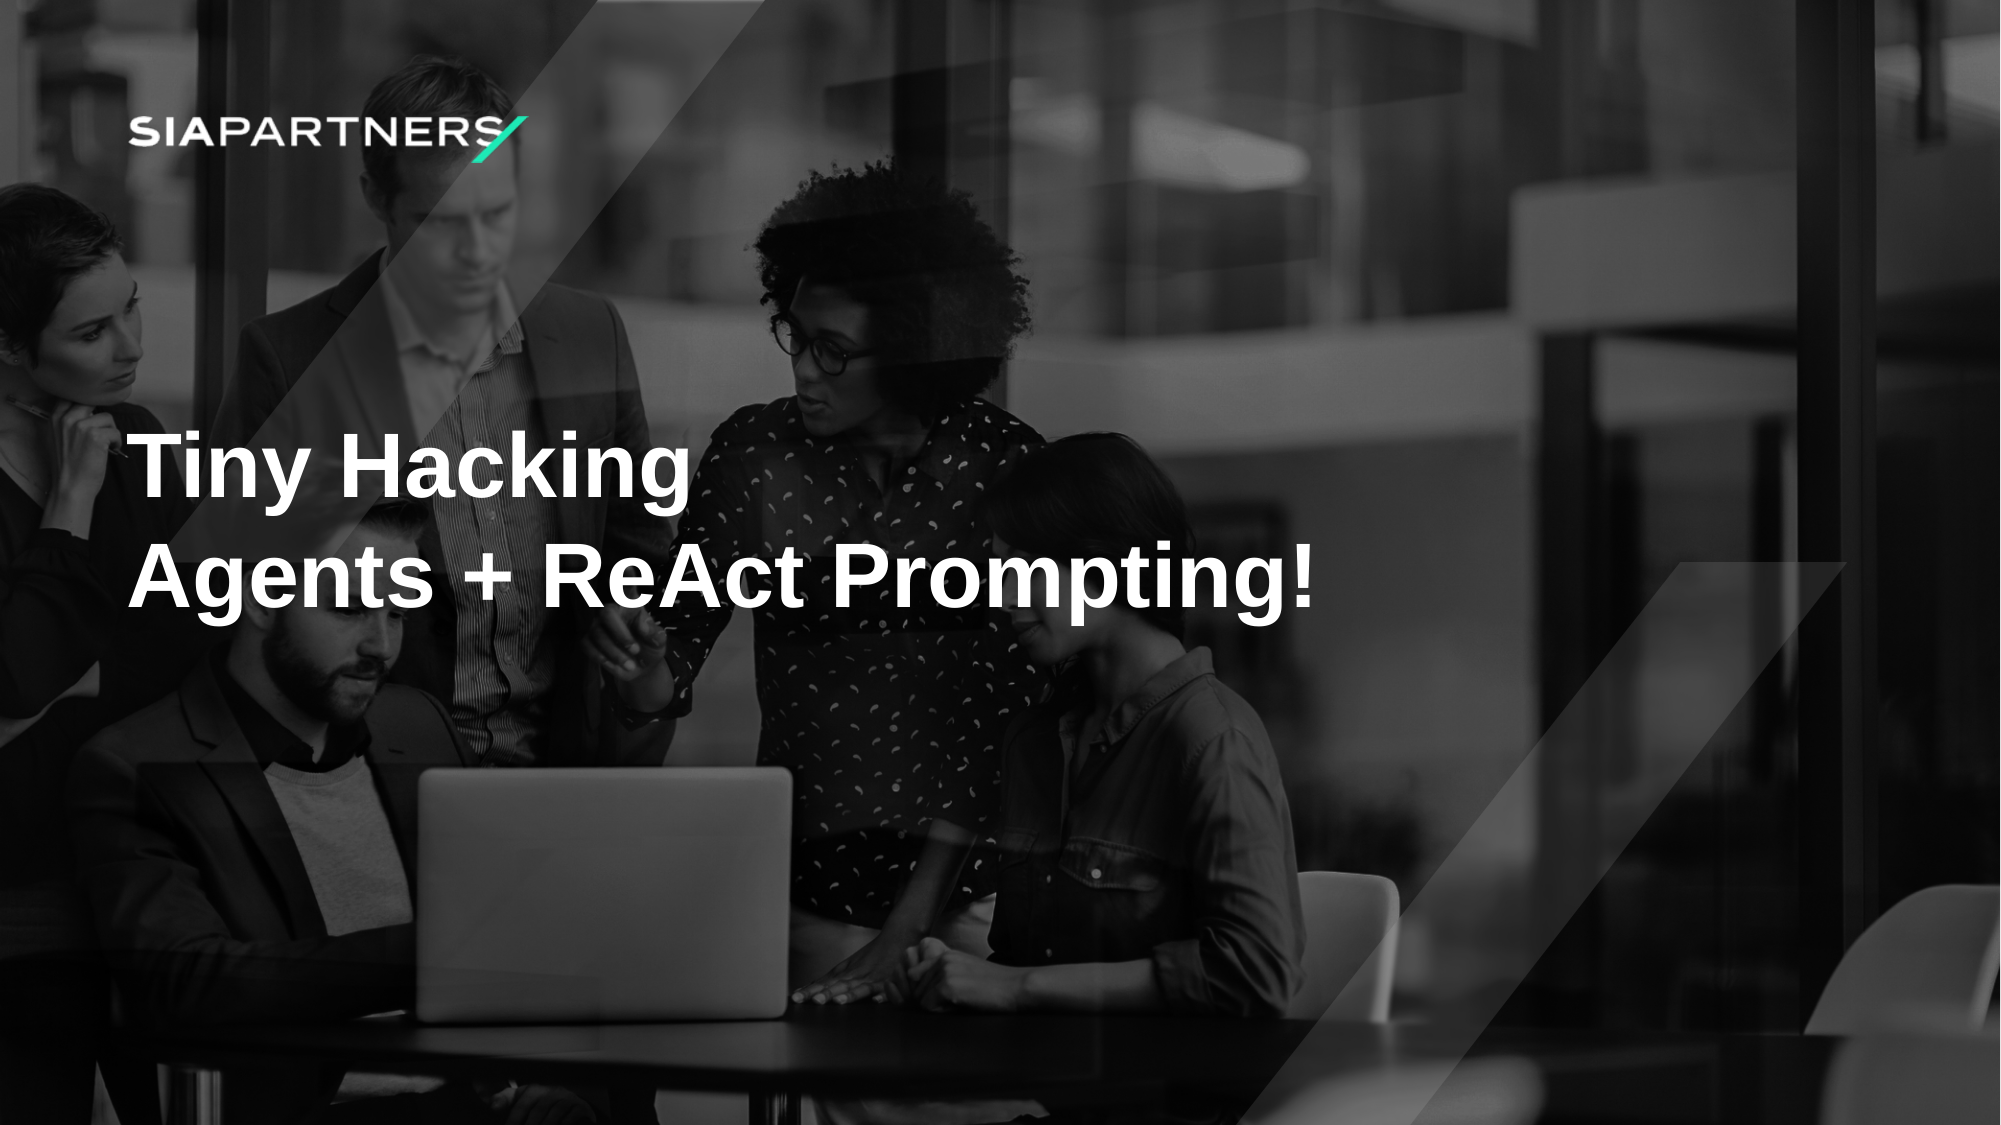

# Tiny Hacking Agents + ReAct Prompting!